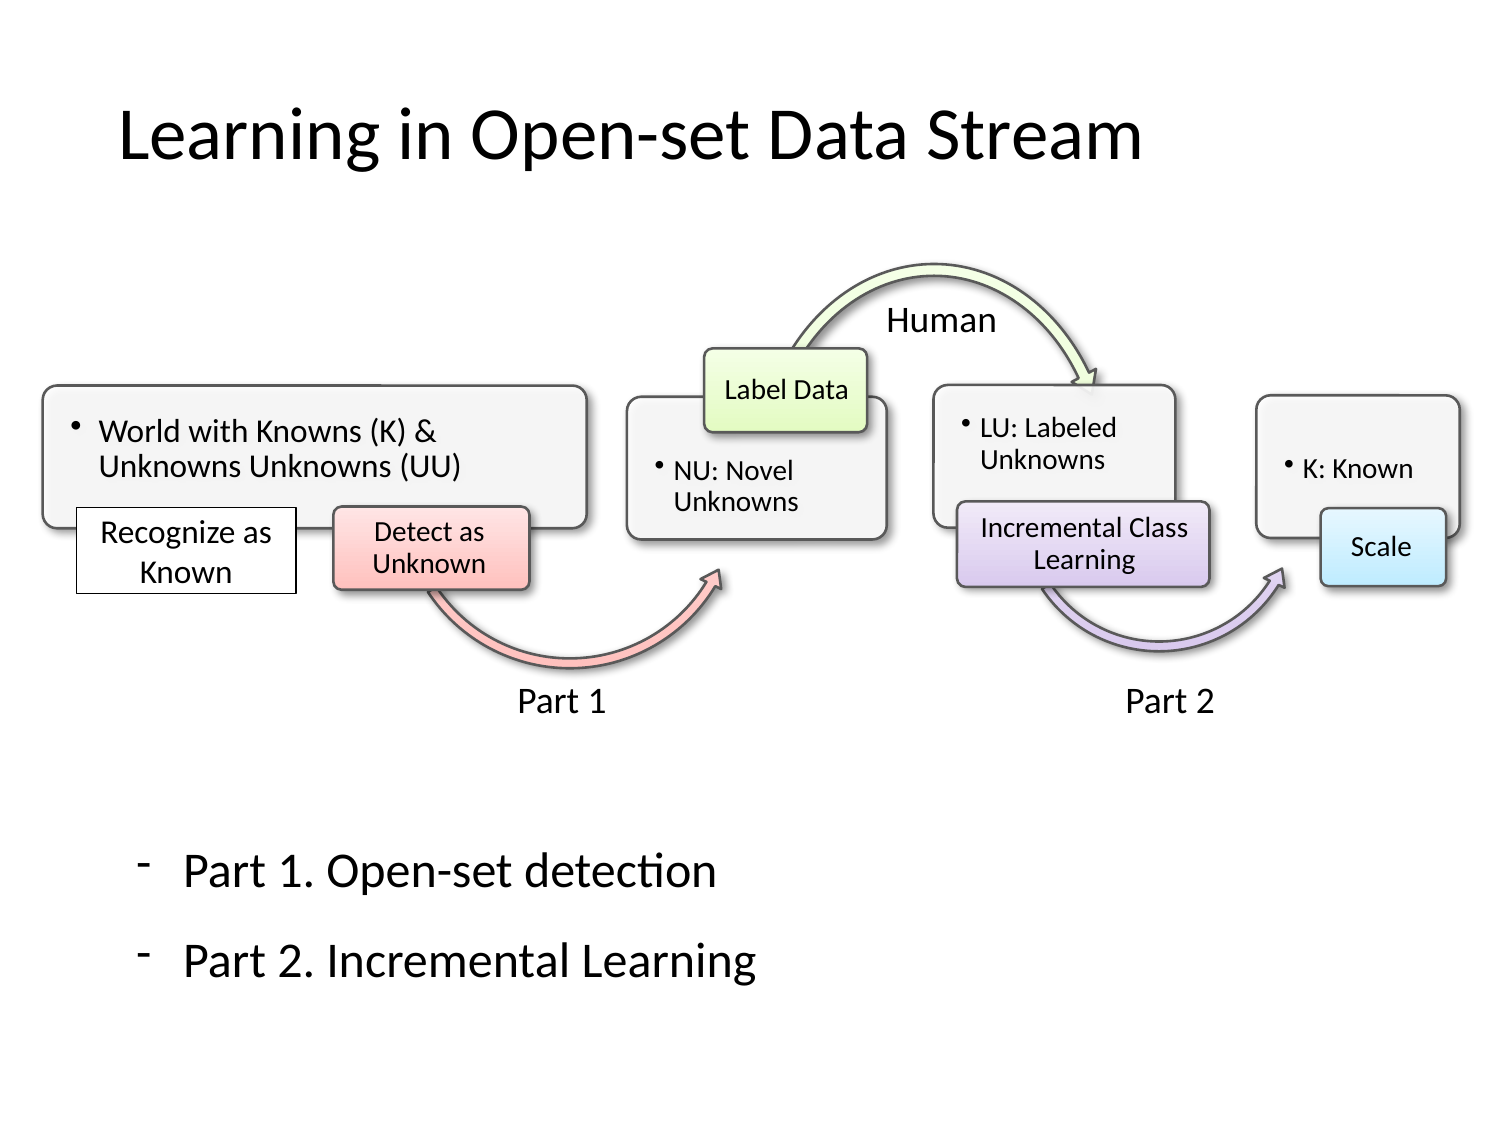

Learning in Open-set Data Stream
World with Knowns (K) &
Unknowns Unknowns (UU)

Detect as  Unknown
NU: Novel Unknowns
Label Data
LU: Labeled Unknowns
Incremental Class Learning
K: Known
Scale
Human
Recognize as Known
Part 1
Part 2

Part 1. Open-set detection
Part 2. Incremental Learning